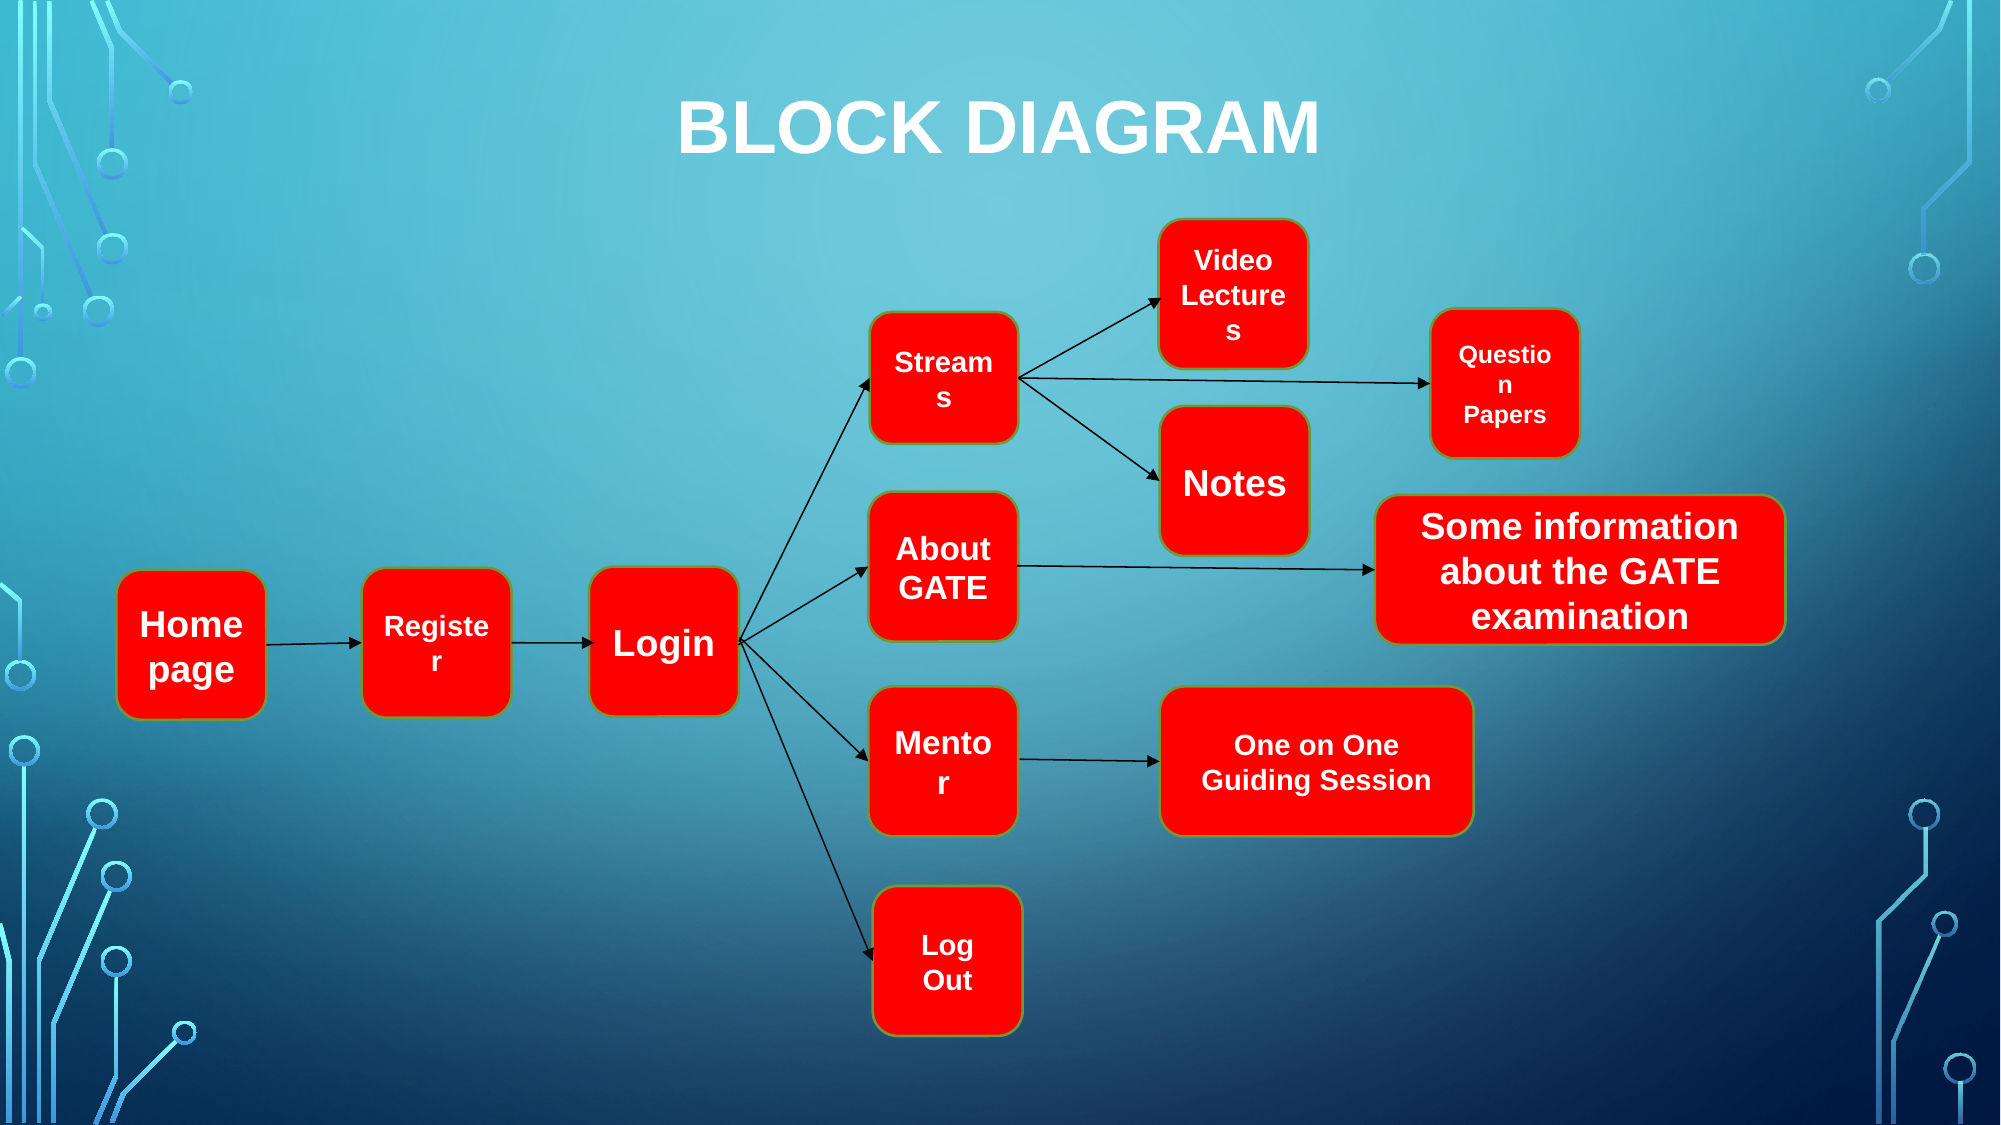

# block Diagram

Video Lectures
Question Papers
Streams
Notes
About GATE
Some information about the GATE examination
Login
Register
Home page
Mentor
One on One Guiding Session
Log Out